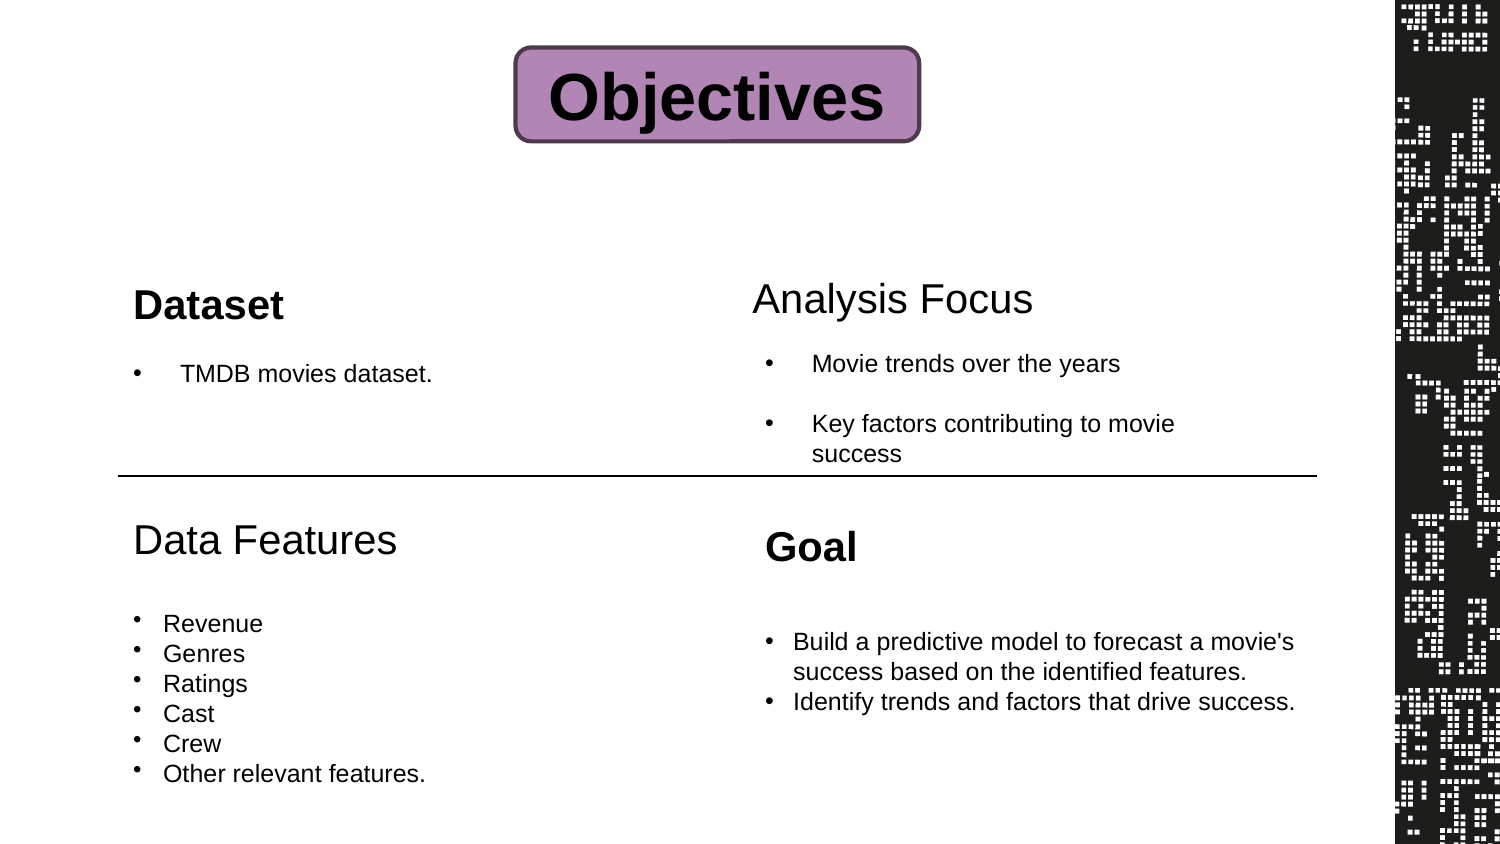

Objectives

# Dataset

Movie trends over the years

Key factors contributing to movie success
Analysis Focus
TMDB movies dataset.
Goal
Data Features

Build a predictive model to forecast a movie's success based on the identified features.
Identify trends and factors that drive success.
   Revenue
   Genres
   Ratings
   Cast
   Crew
   Other relevant features.